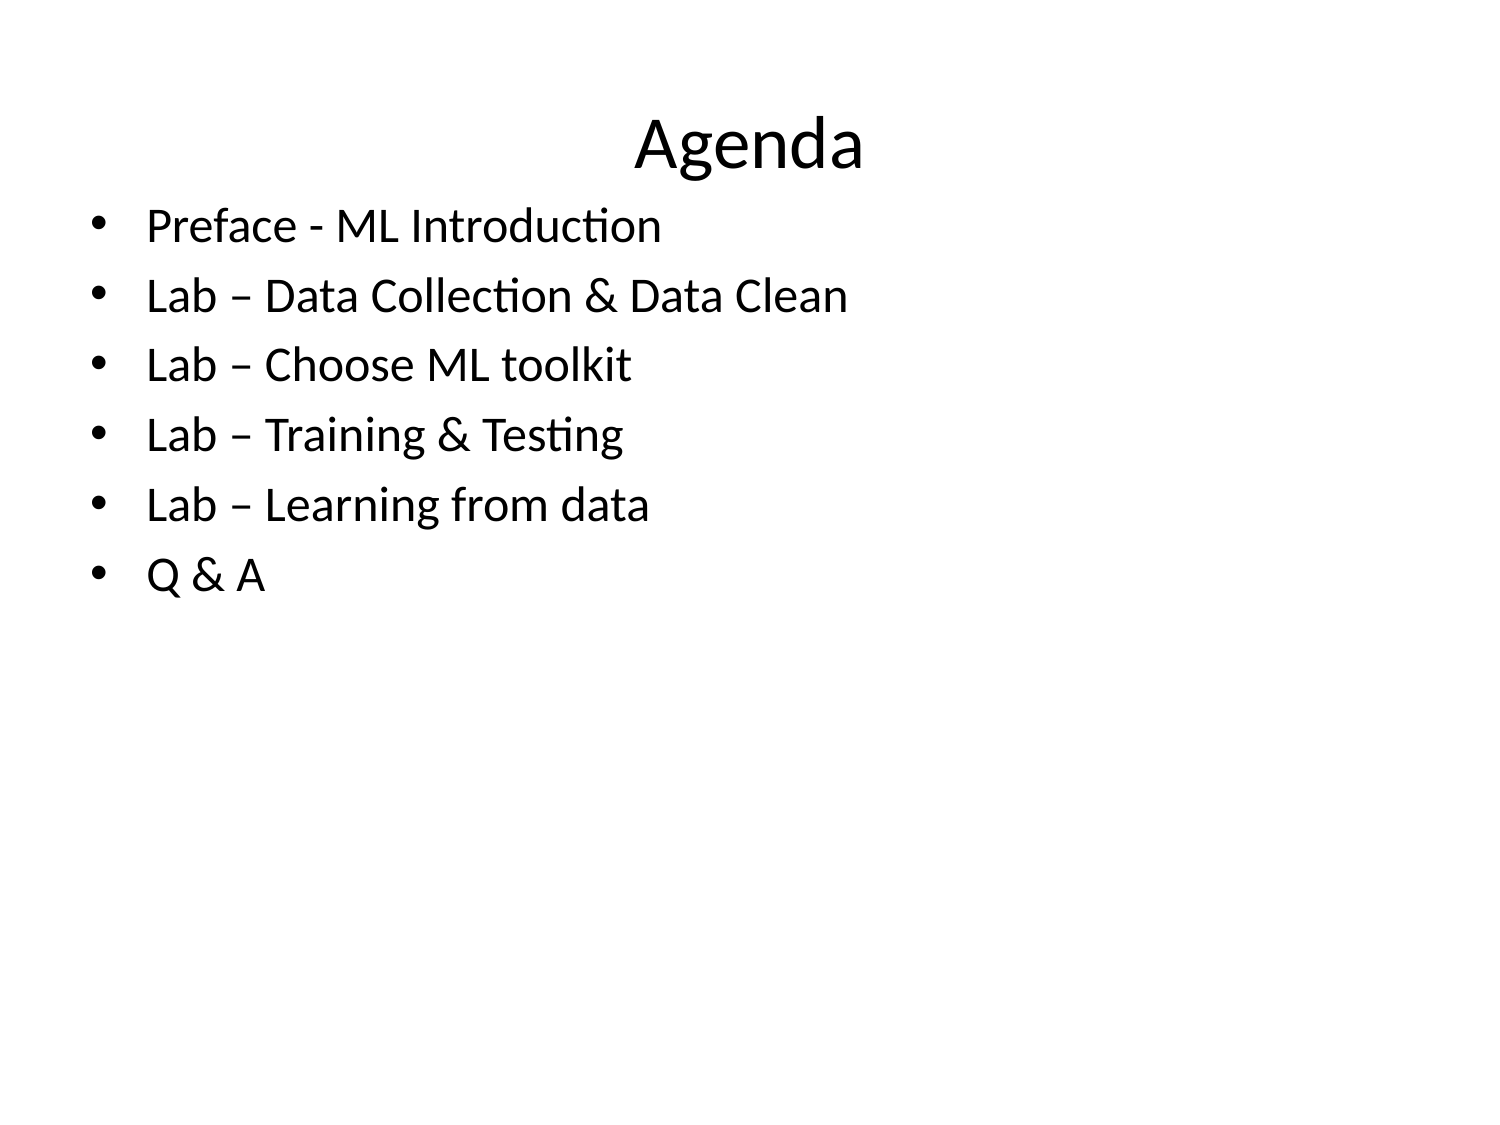

# Agenda
Preface - ML Introduction
Lab – Data Collection & Data Clean
Lab – Choose ML toolkit
Lab – Training & Testing
Lab – Learning from data
Q & A